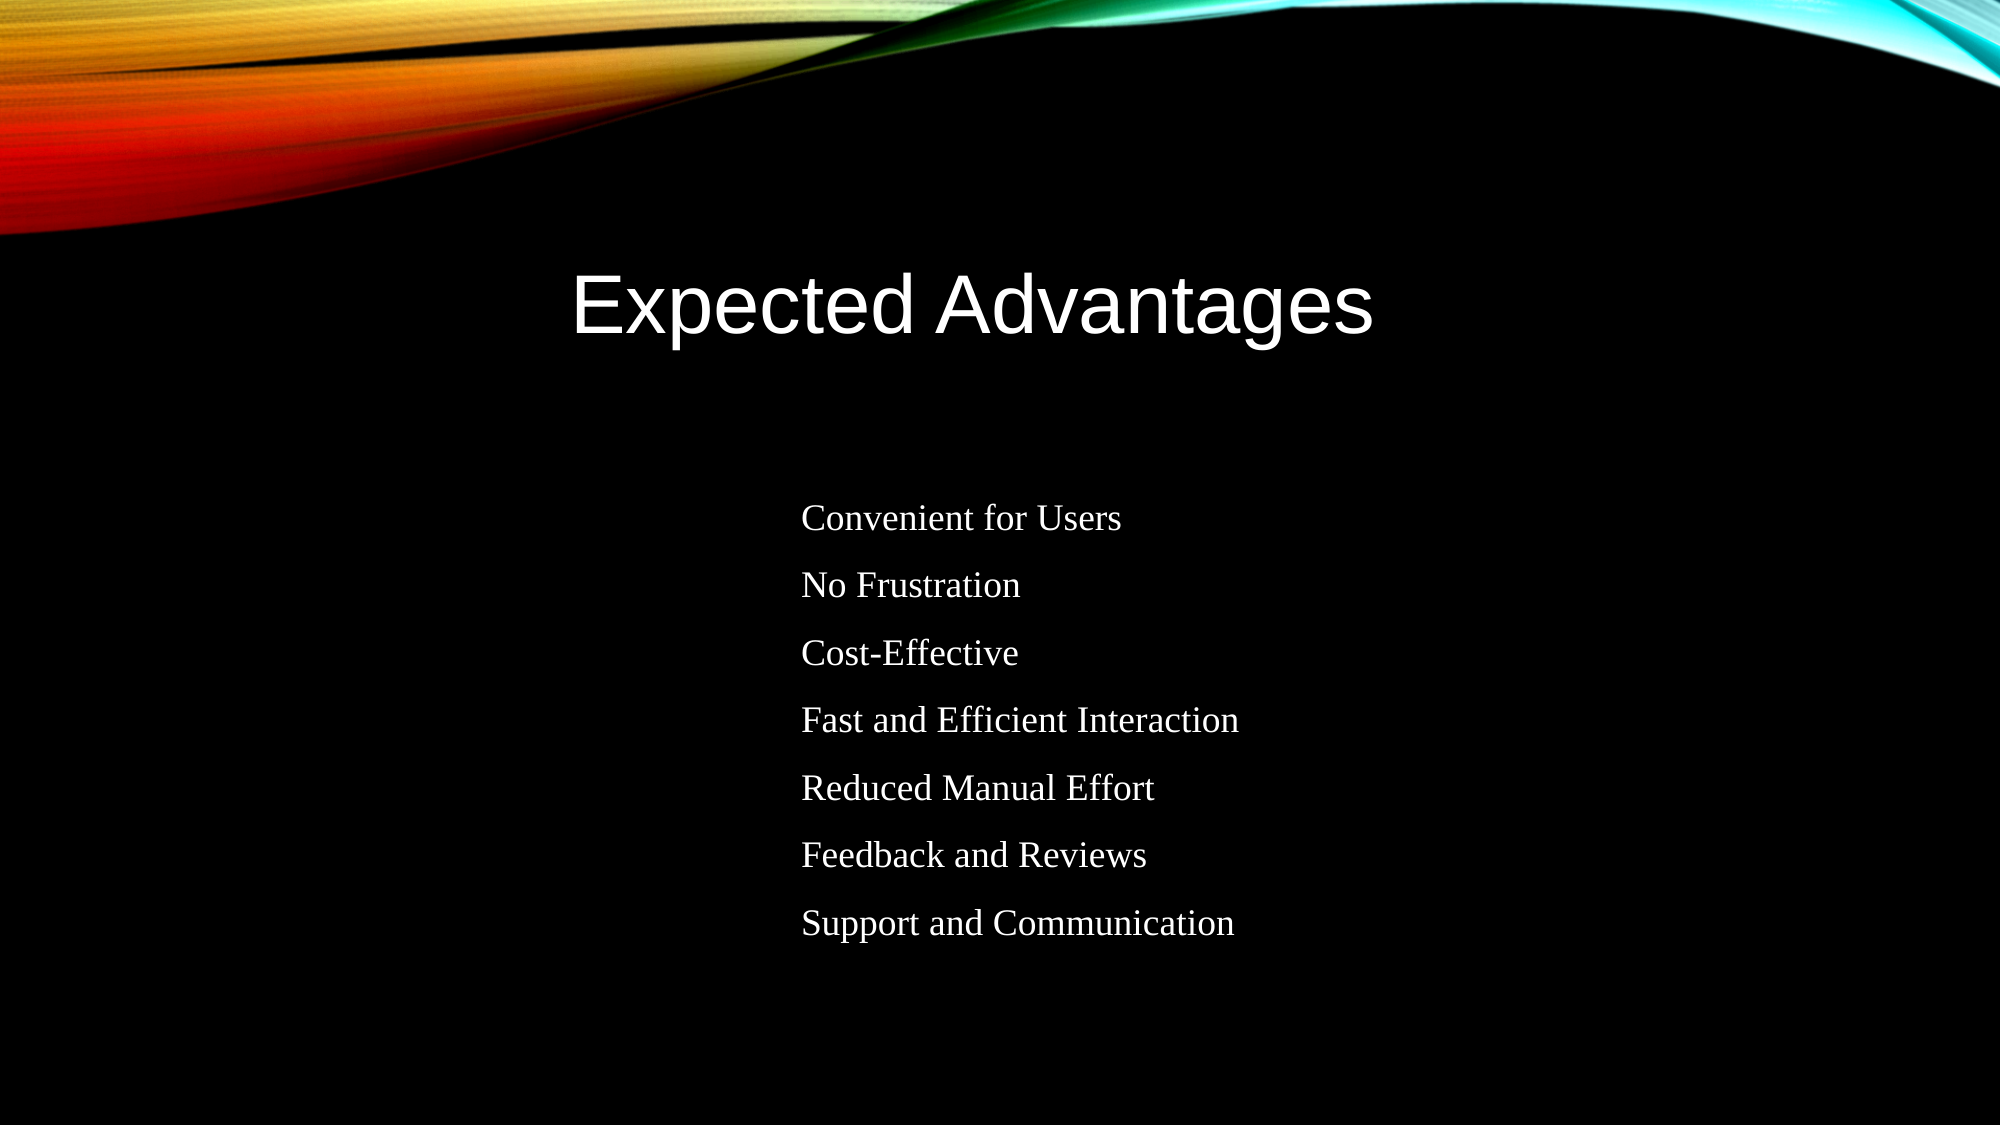

Expected Advantages
Convenient for Users
No Frustration
Cost-Effective
Fast and Efficient Interaction
Reduced Manual Effort
Feedback and Reviews
Support and Communication